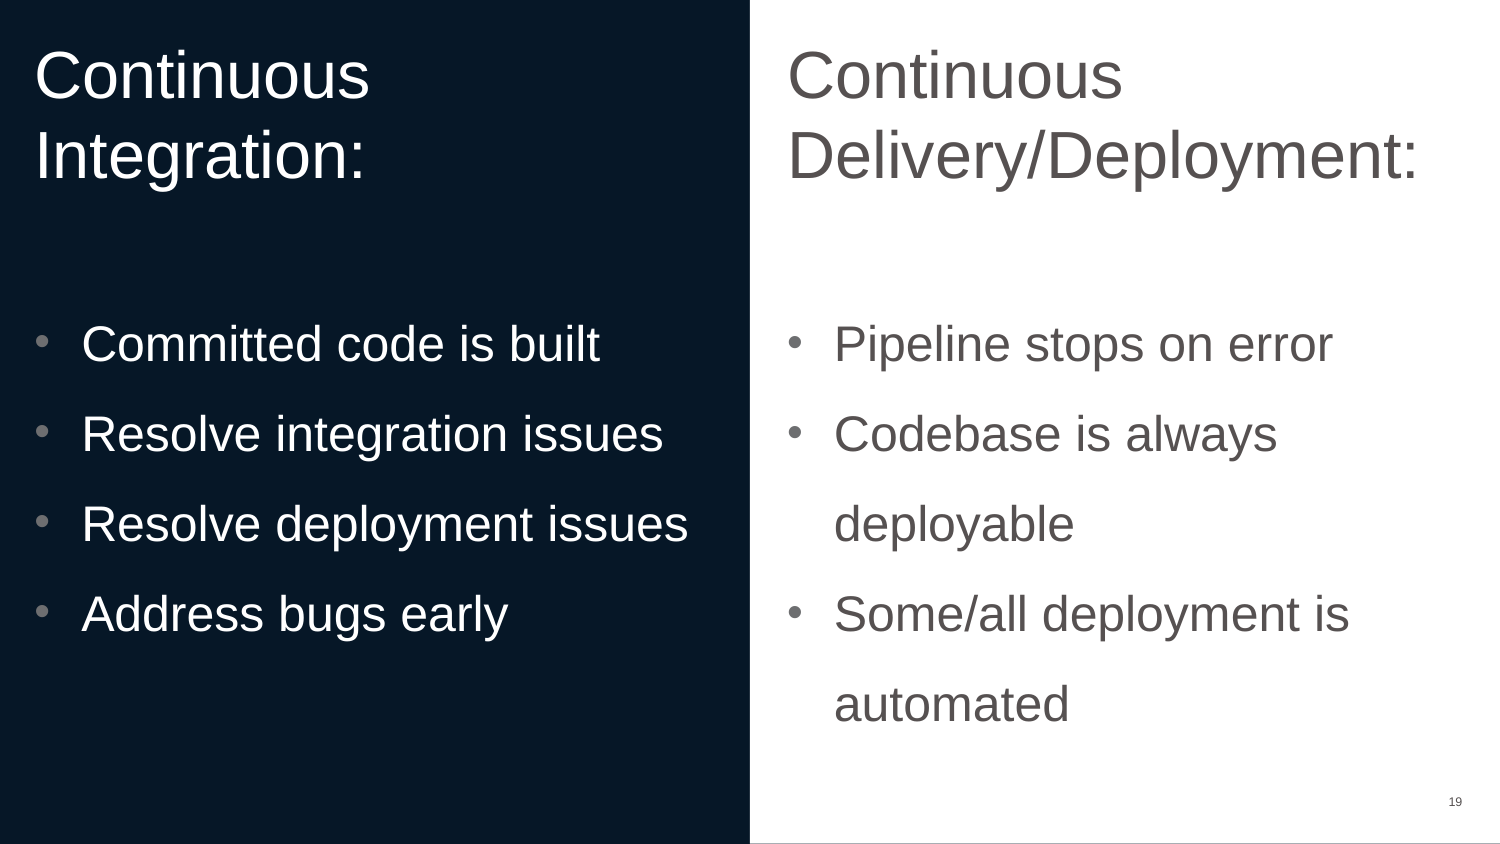

Continuous
Integration:

Committed code is built
Resolve integration issues
Resolve deployment issues
Address bugs early
Continuous
Delivery/Deployment:

Pipeline stops on error
Codebase is always deployable
Some/all deployment is automated

19